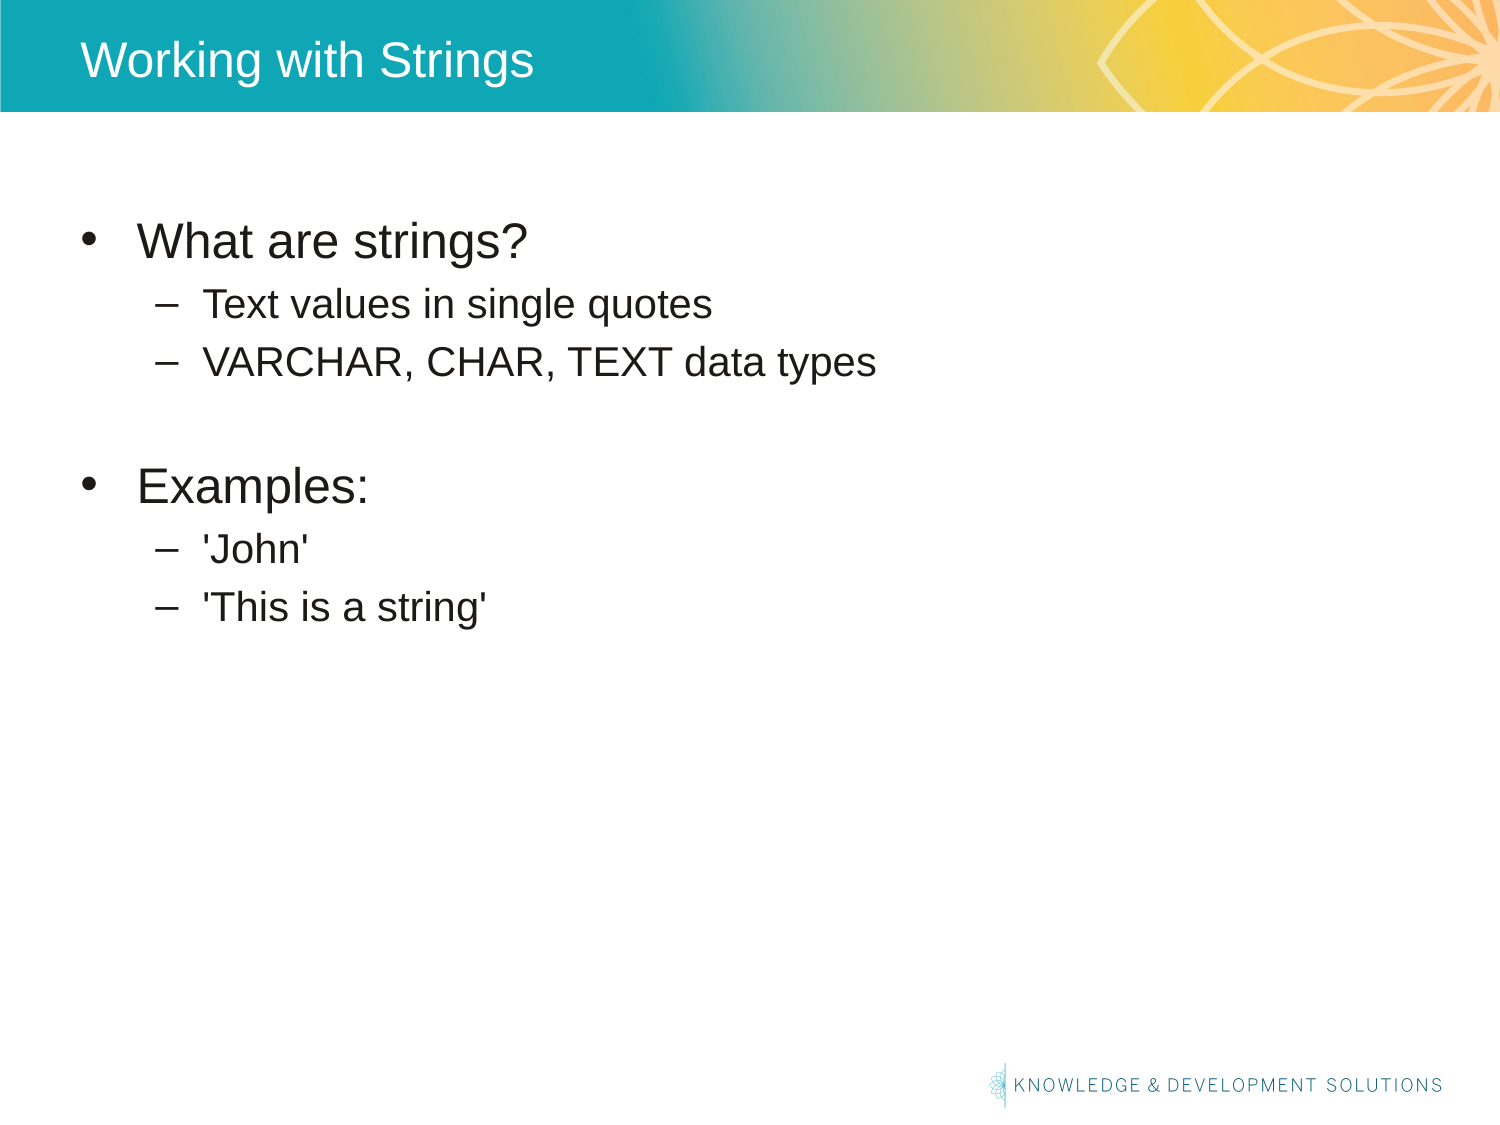

# Working with Strings
What are strings?
Text values in single quotes
VARCHAR, CHAR, TEXT data types

Examples:
'John'
'This is a string'